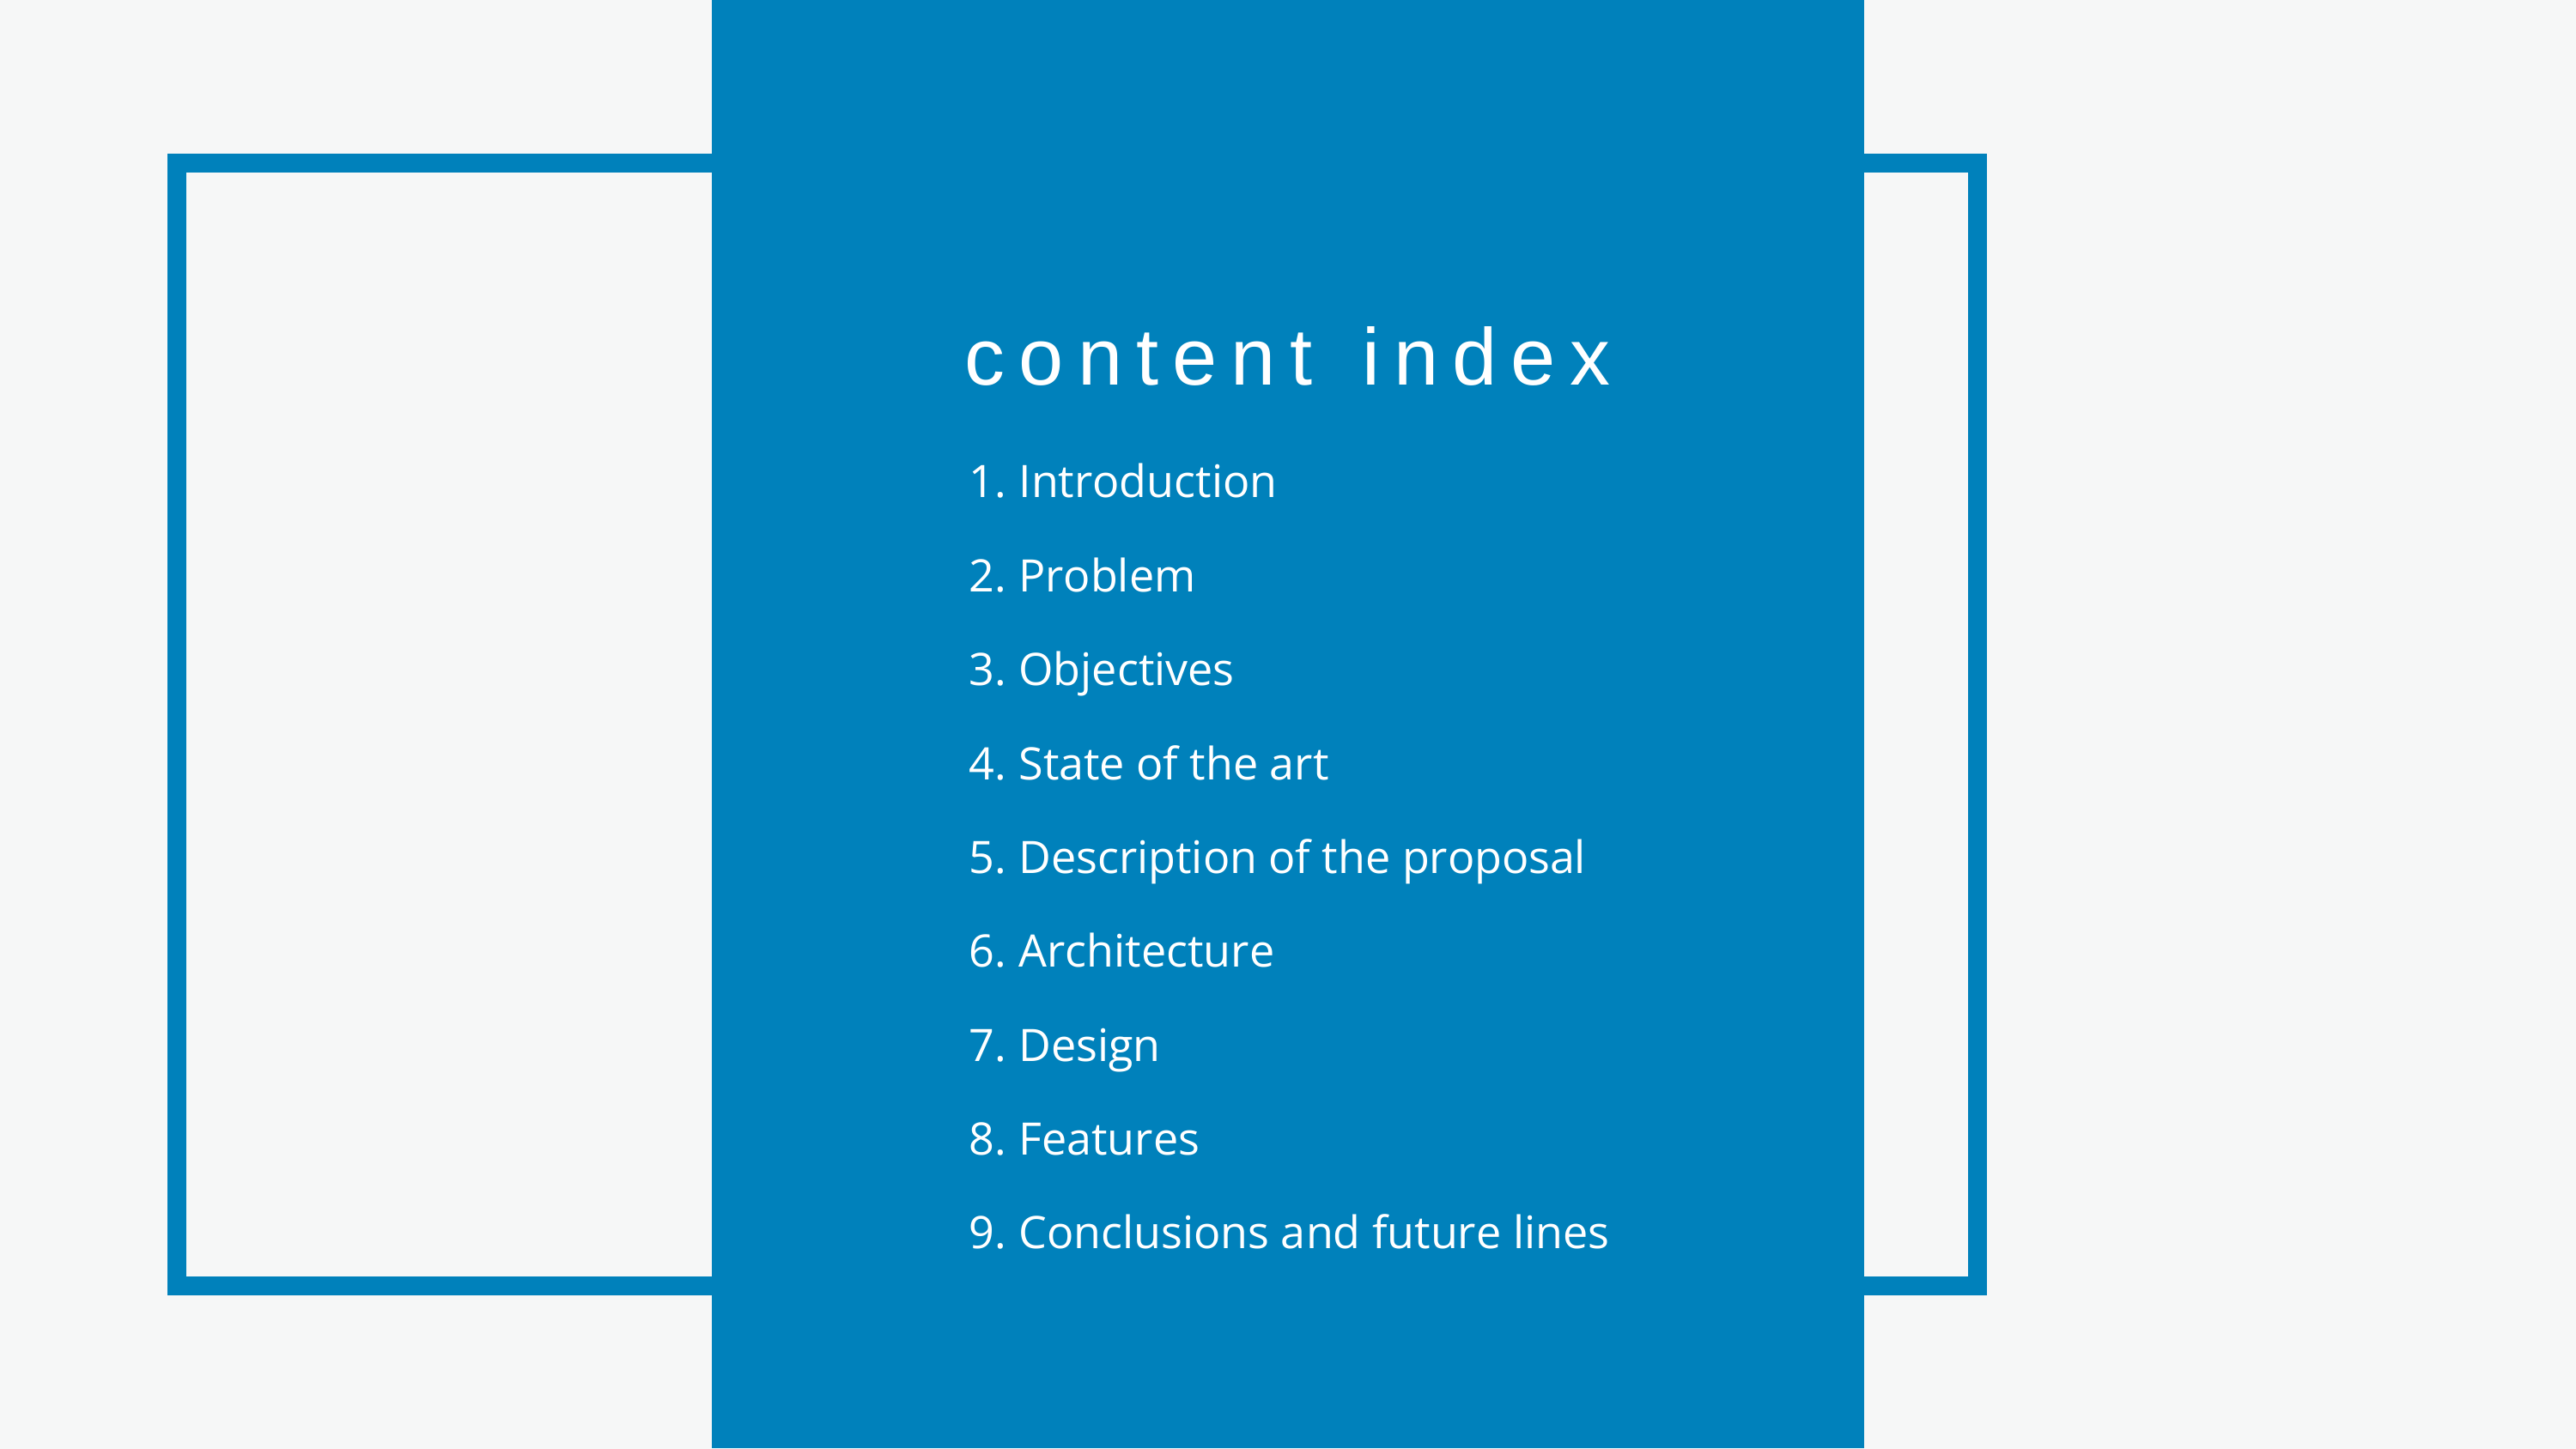

content index
 Introduction
 Problem
 Objectives
 State of the art
 Description of the proposal
 Architecture
 Design
 Features
 Conclusions and future lines